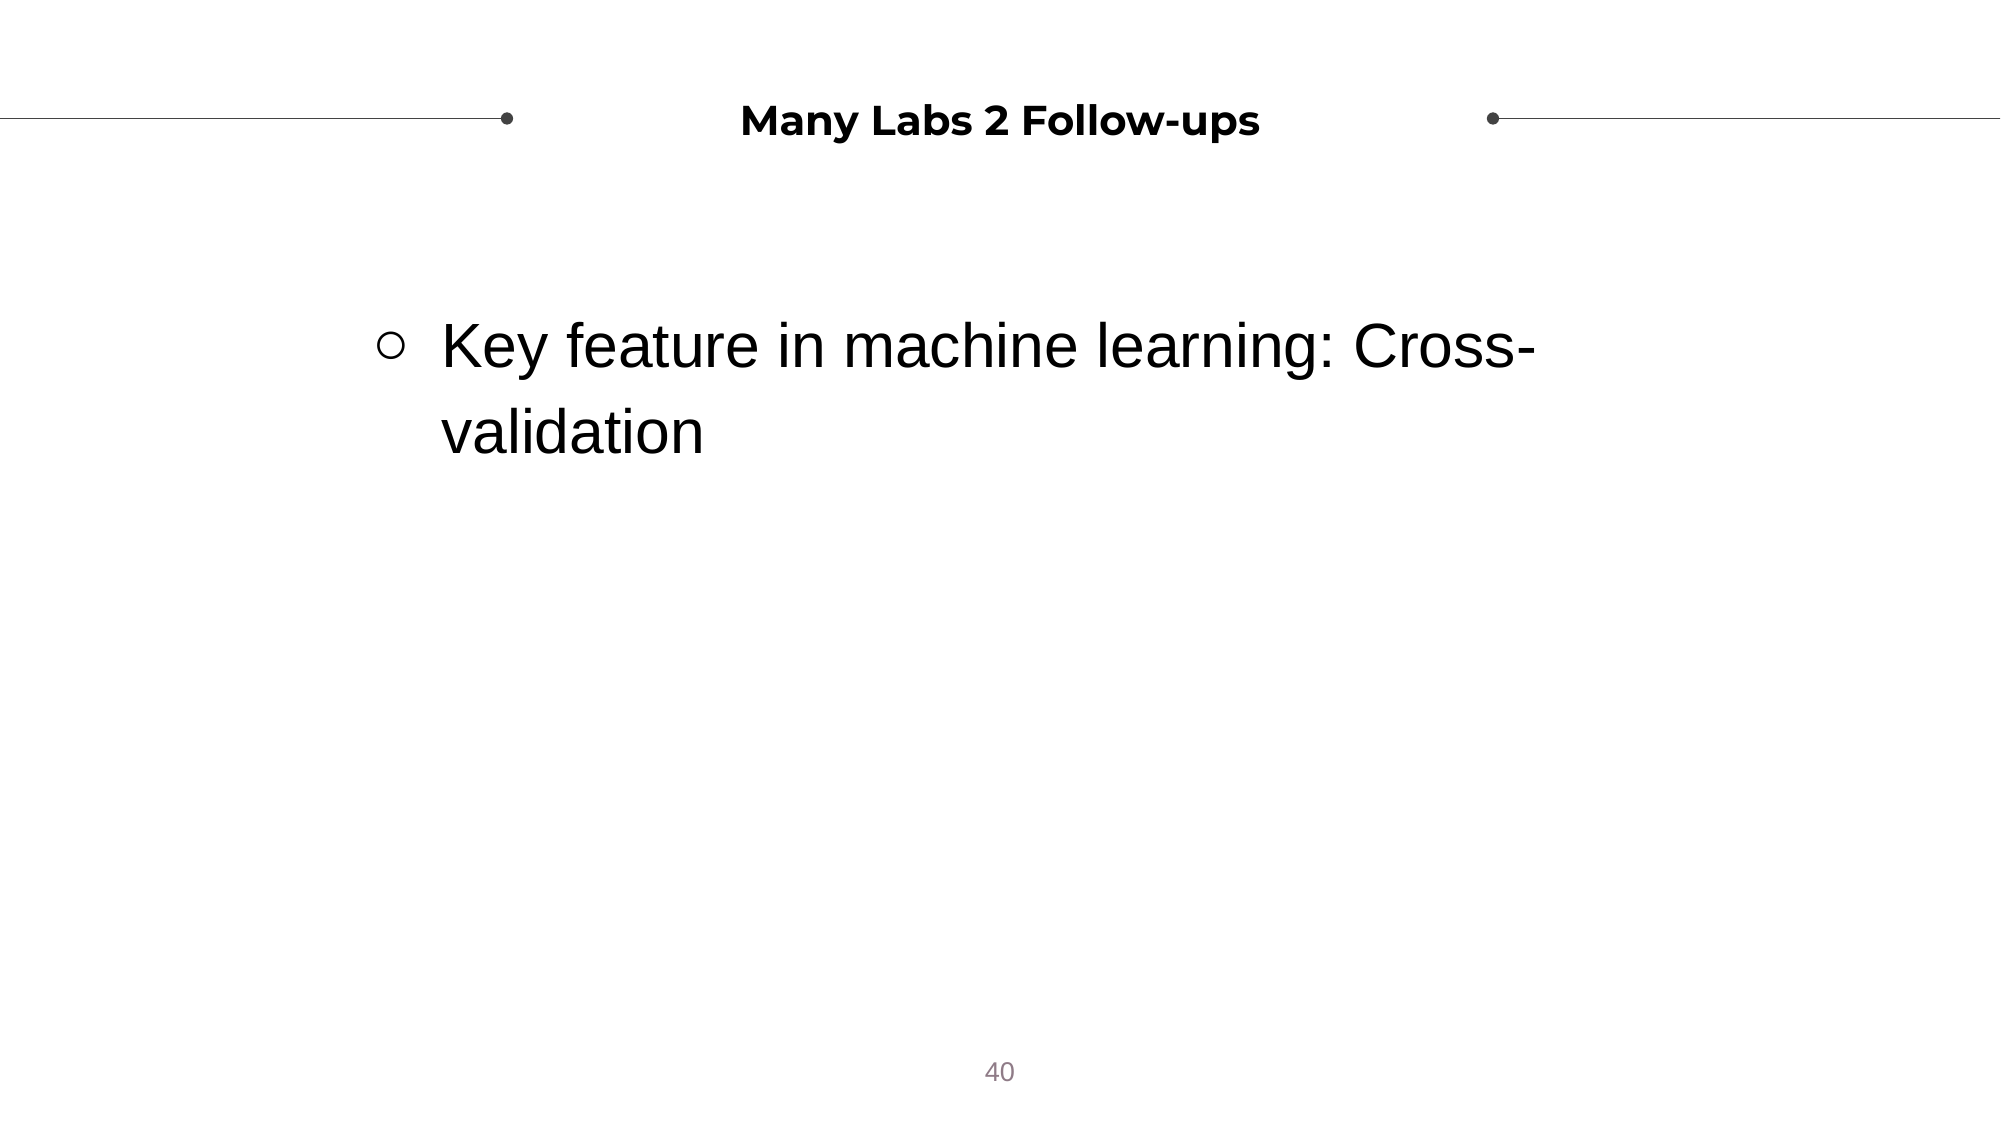

# Many Labs 2 Follow-ups

Key feature in machine learning: Cross-validation
40